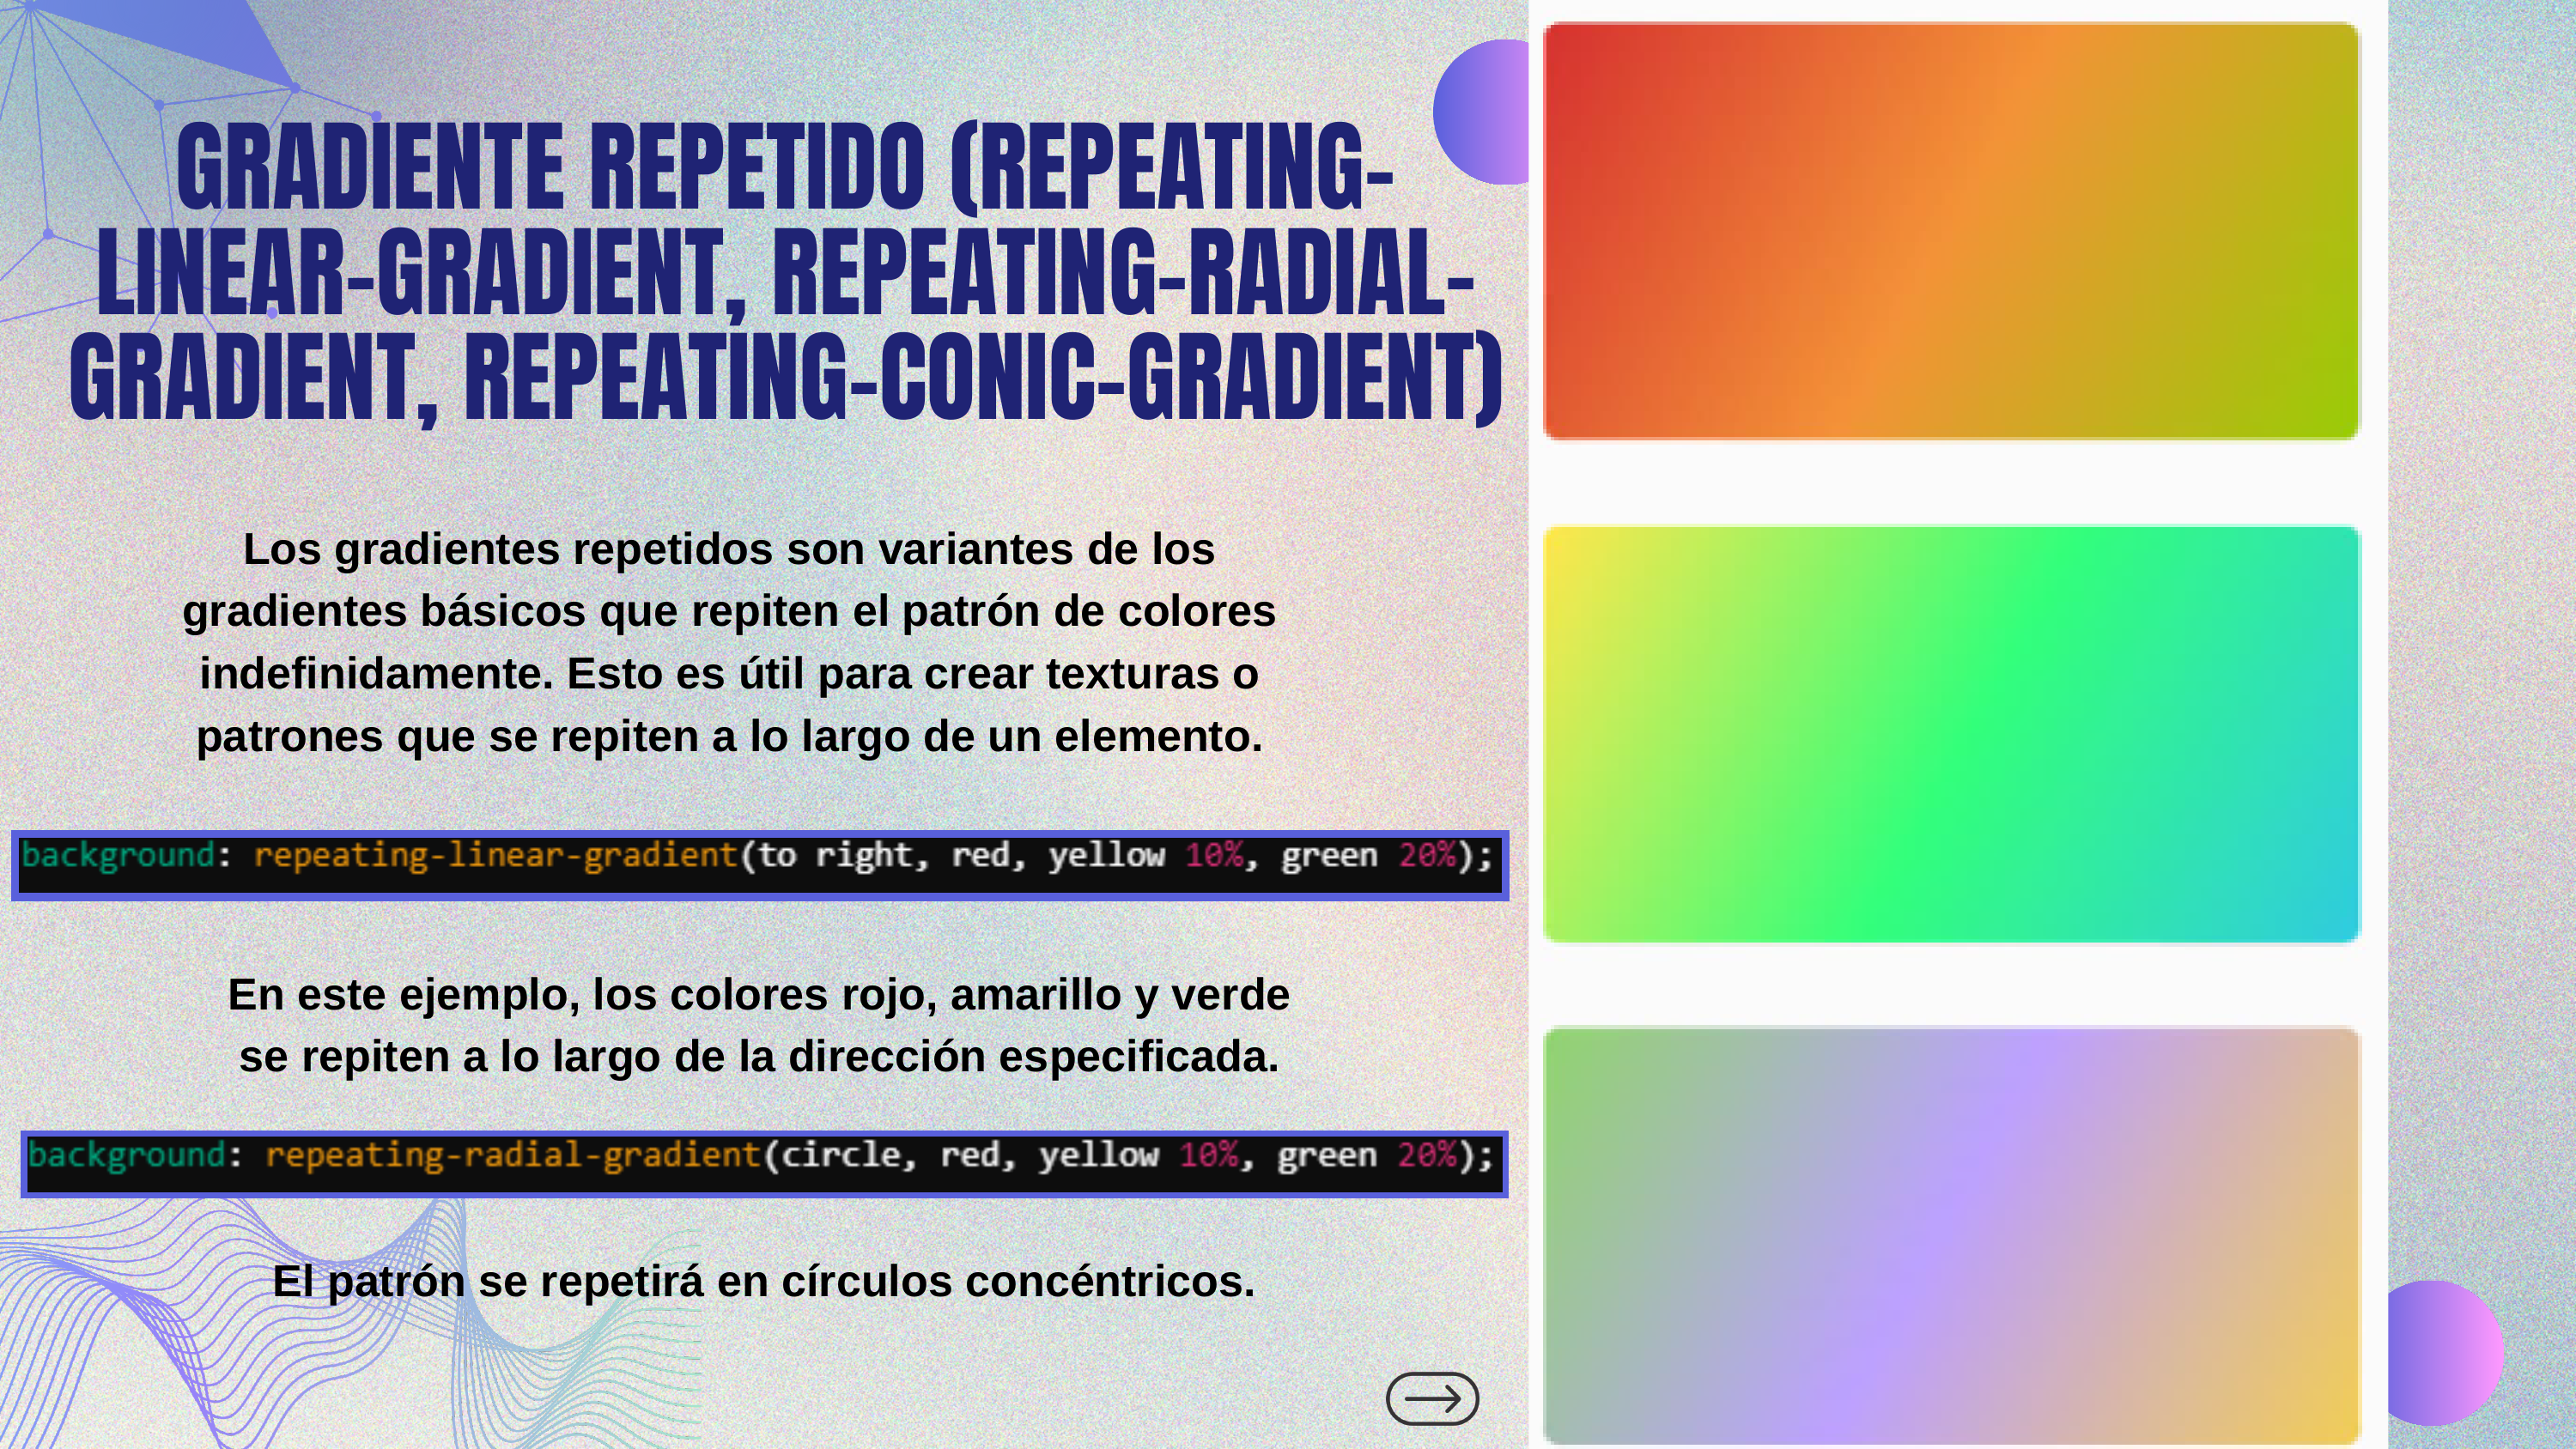

GRADIENTE REPETIDO (REPEATING-LINEAR-GRADIENT, REPEATING-RADIAL-GRADIENT, REPEATING-CONIC-GRADIENT)
Los gradientes repetidos son variantes de los gradientes básicos que repiten el patrón de colores indefinidamente. Esto es útil para crear texturas o patrones que se repiten a lo largo de un elemento.

En este ejemplo, los colores rojo, amarillo y verde se repiten a lo largo de la dirección especificada.

El patrón se repetirá en círculos concéntricos.